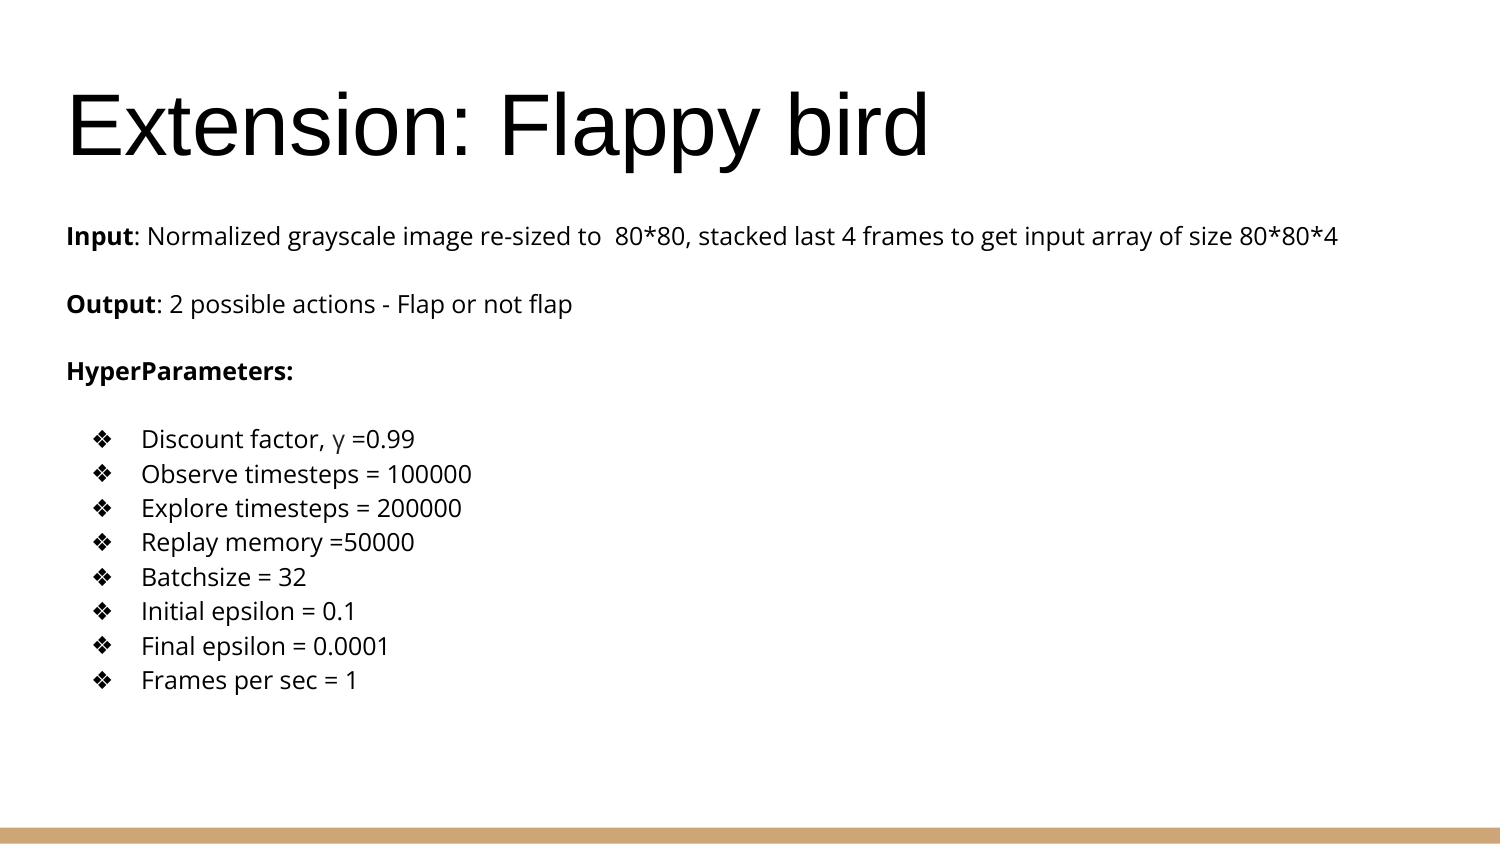

# Extension: Flappy bird
Input: Normalized grayscale image re-sized to  80*80, stacked last 4 frames to get input array of size 80*80*4
Output: 2 possible actions - Flap or not flap
HyperParameters:
Discount factor, γ =0.99
Observe timesteps = 100000
Explore timesteps = 200000
Replay memory =50000
Batchsize = 32
Initial epsilon = 0.1
Final epsilon = 0.0001
Frames per sec = 1